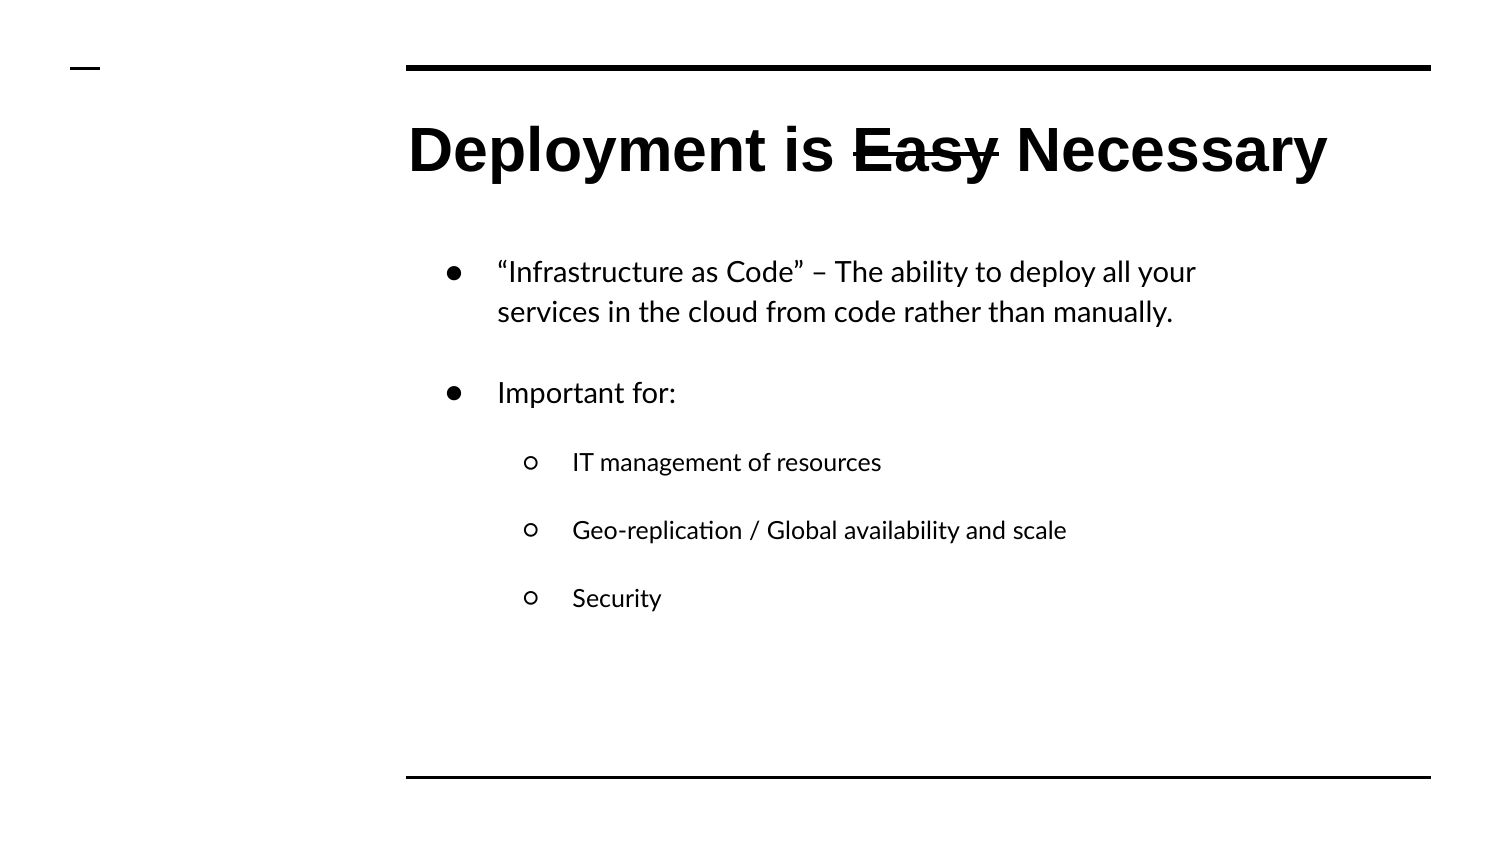

# Deployment is Easy Necessary
“Infrastructure as Code” – The ability to deploy all your services in the cloud from code rather than manually.

Important for:
IT management of resources
Geo-replication / Global availability and scale
Security